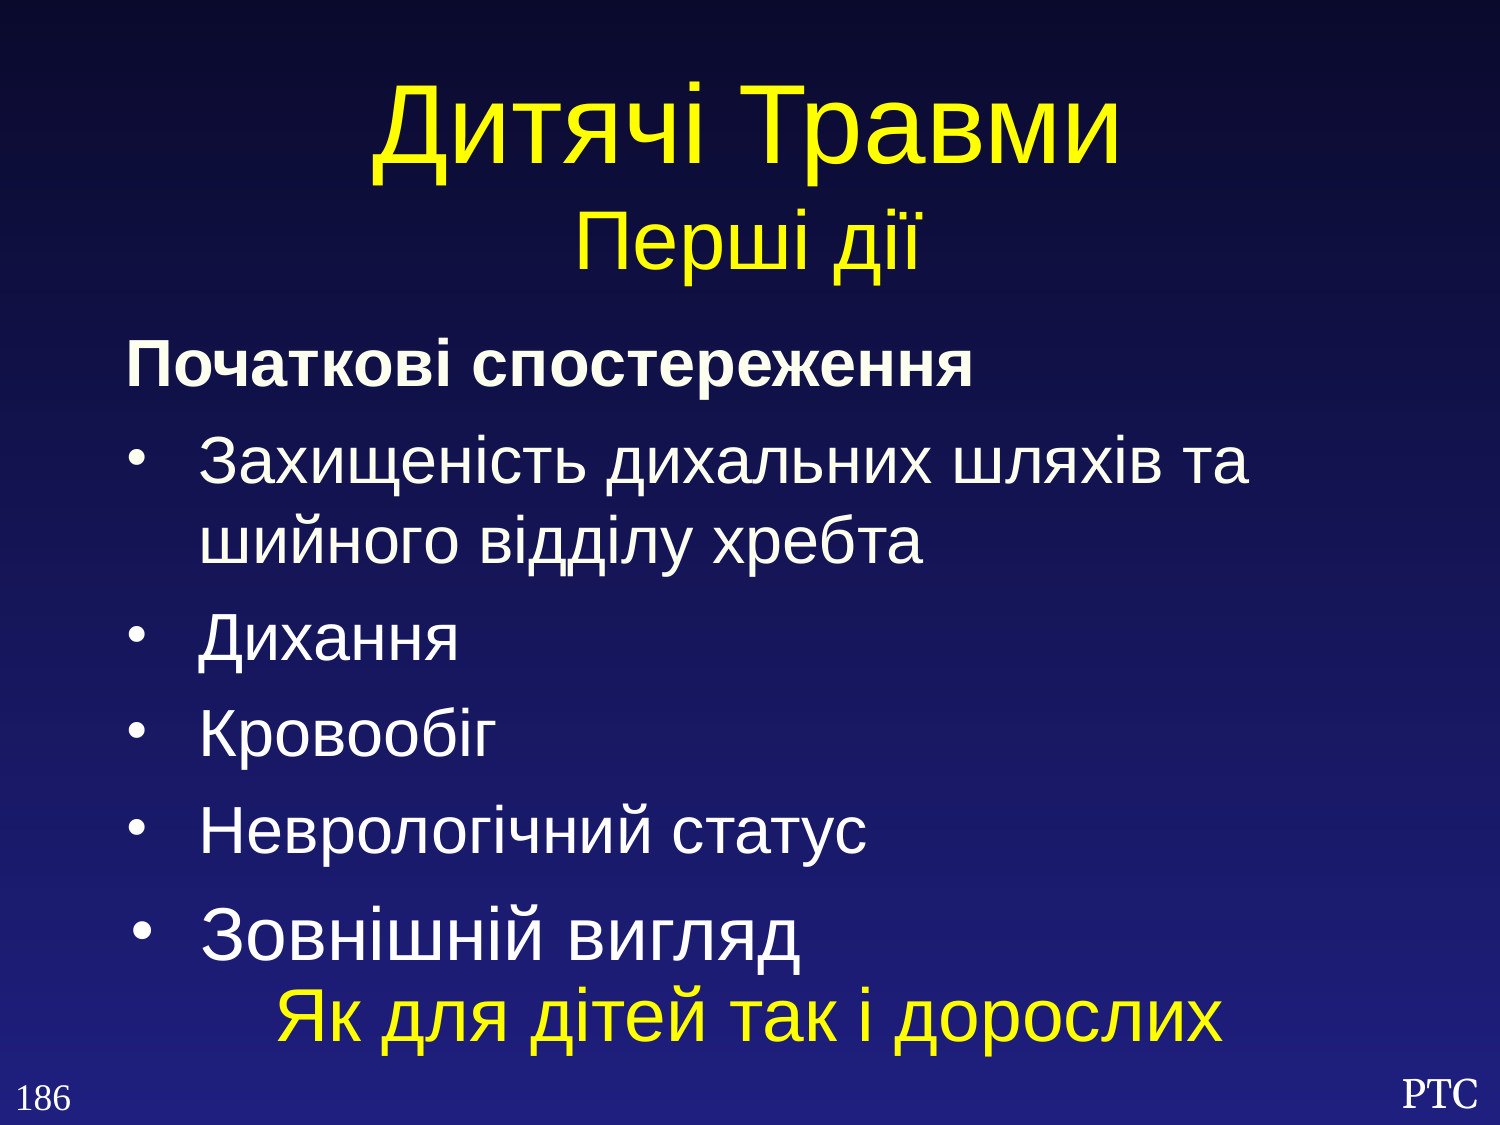

Дитячі Травми
Перші дії
Початкові спостереження
Захищеність дихальних шляхів та шийного відділу хребта
Дихання
Кровообіг
Неврологічний статус
Зовнішній вигляд
Як для дітей так і дорослих
186